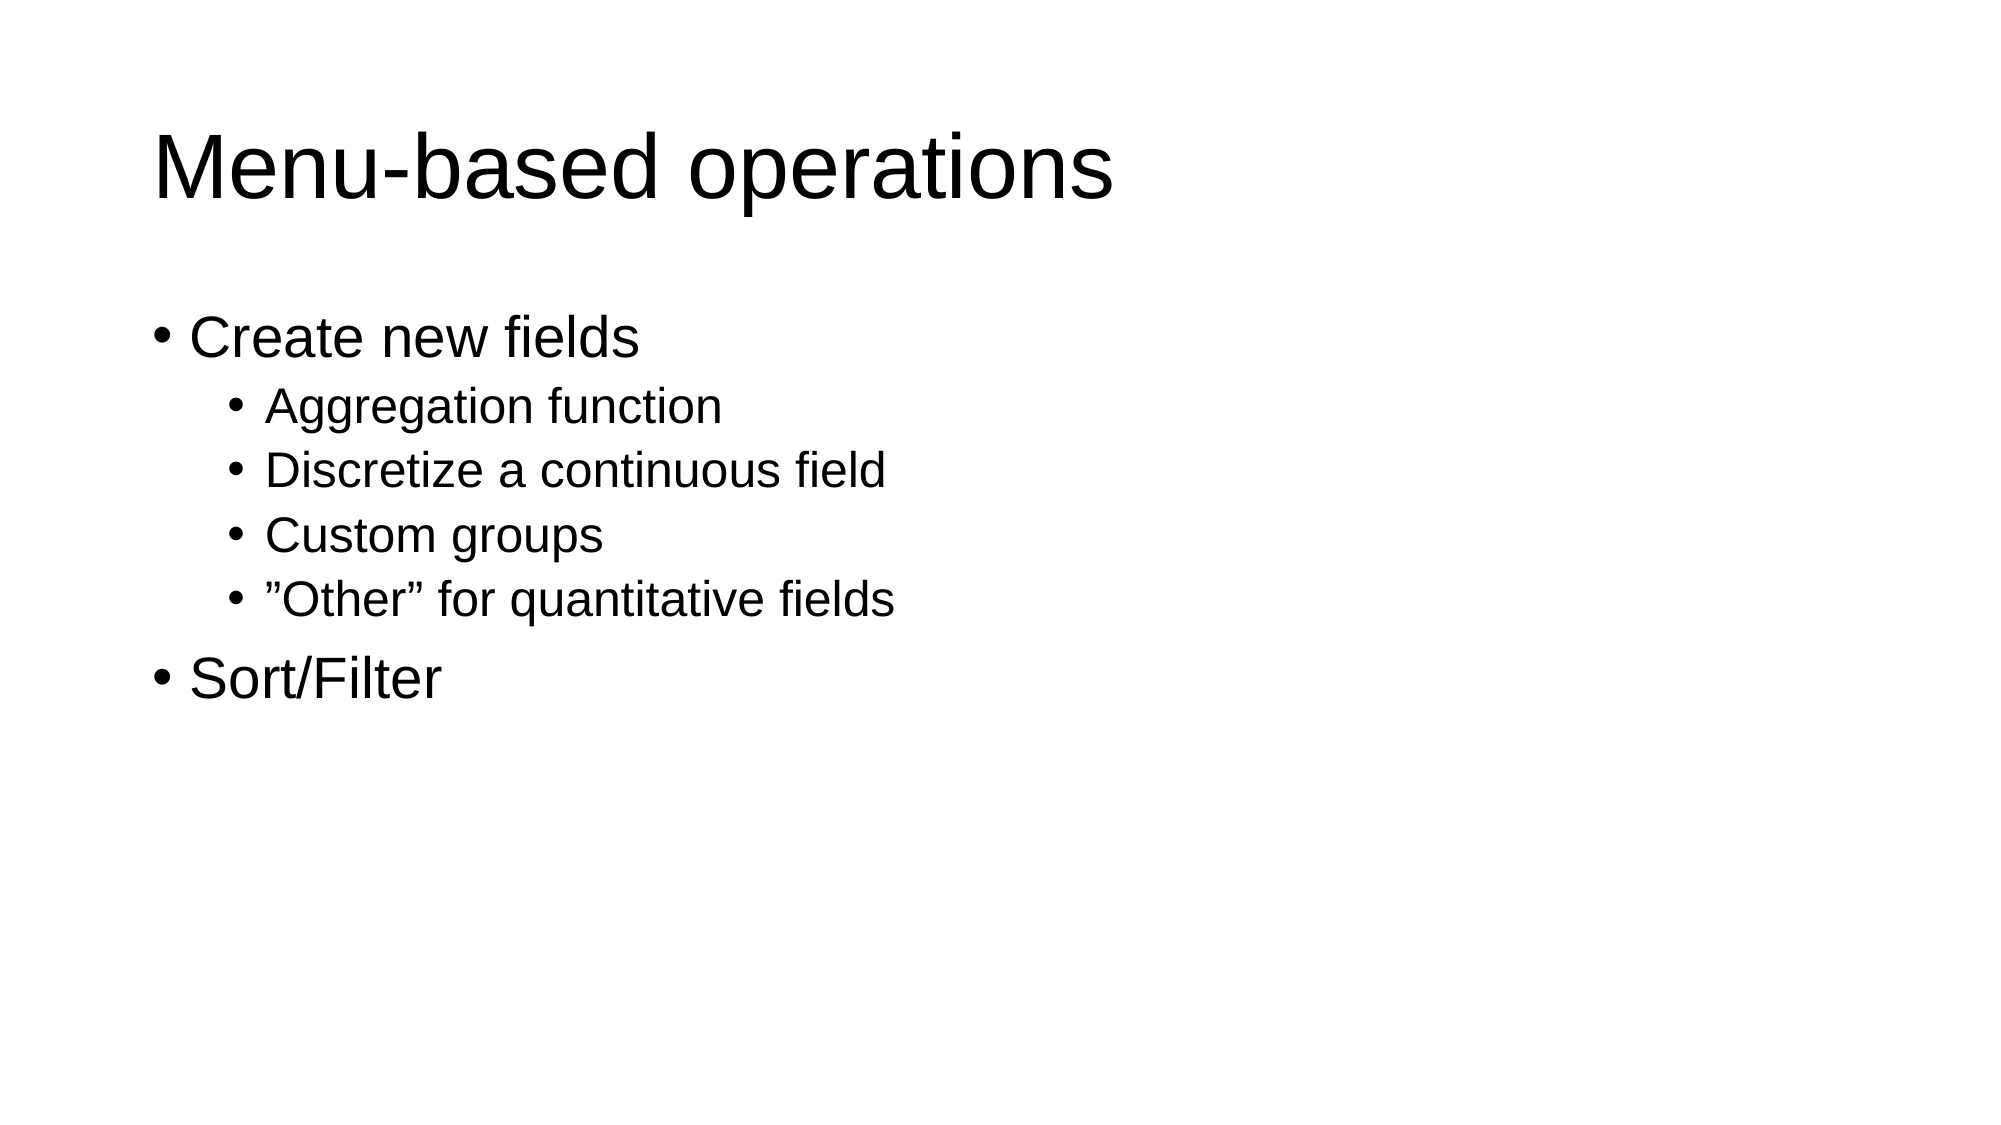

# Menu-based operations
Create new fields
Aggregation function
Discretize a continuous field
Custom groups
”Other” for quantitative fields
Sort/Filter